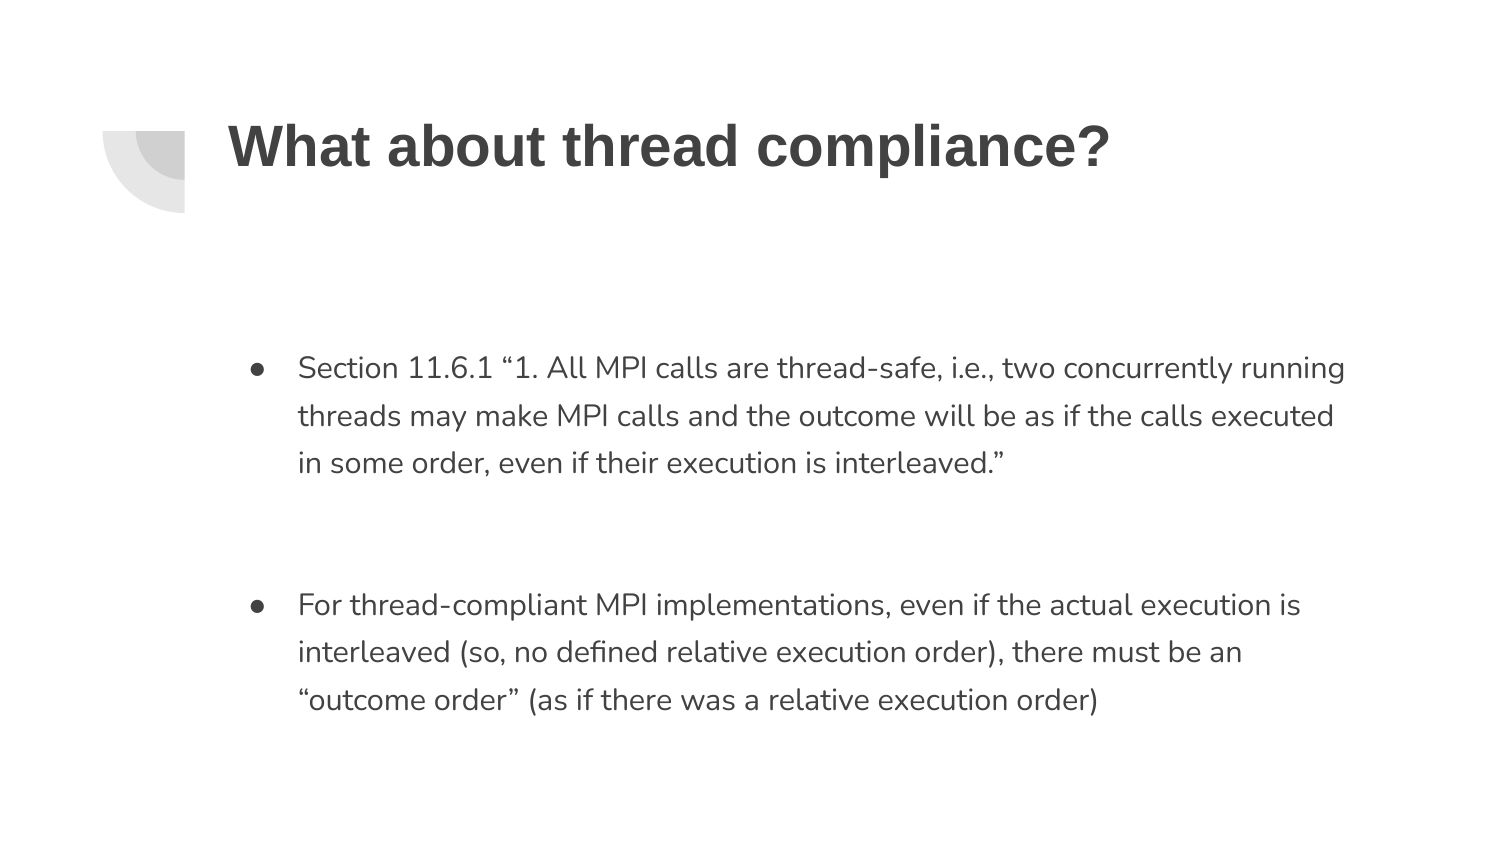

# What about thread compliance?
Section 11.6.1 “1. All MPI calls are thread-safe, i.e., two concurrently running threads may make MPI calls and the outcome will be as if the calls executed in some order, even if their execution is interleaved.”

For thread-compliant MPI implementations, even if the actual execution is interleaved (so, no defined relative execution order), there must be an “outcome order” (as if there was a relative execution order)